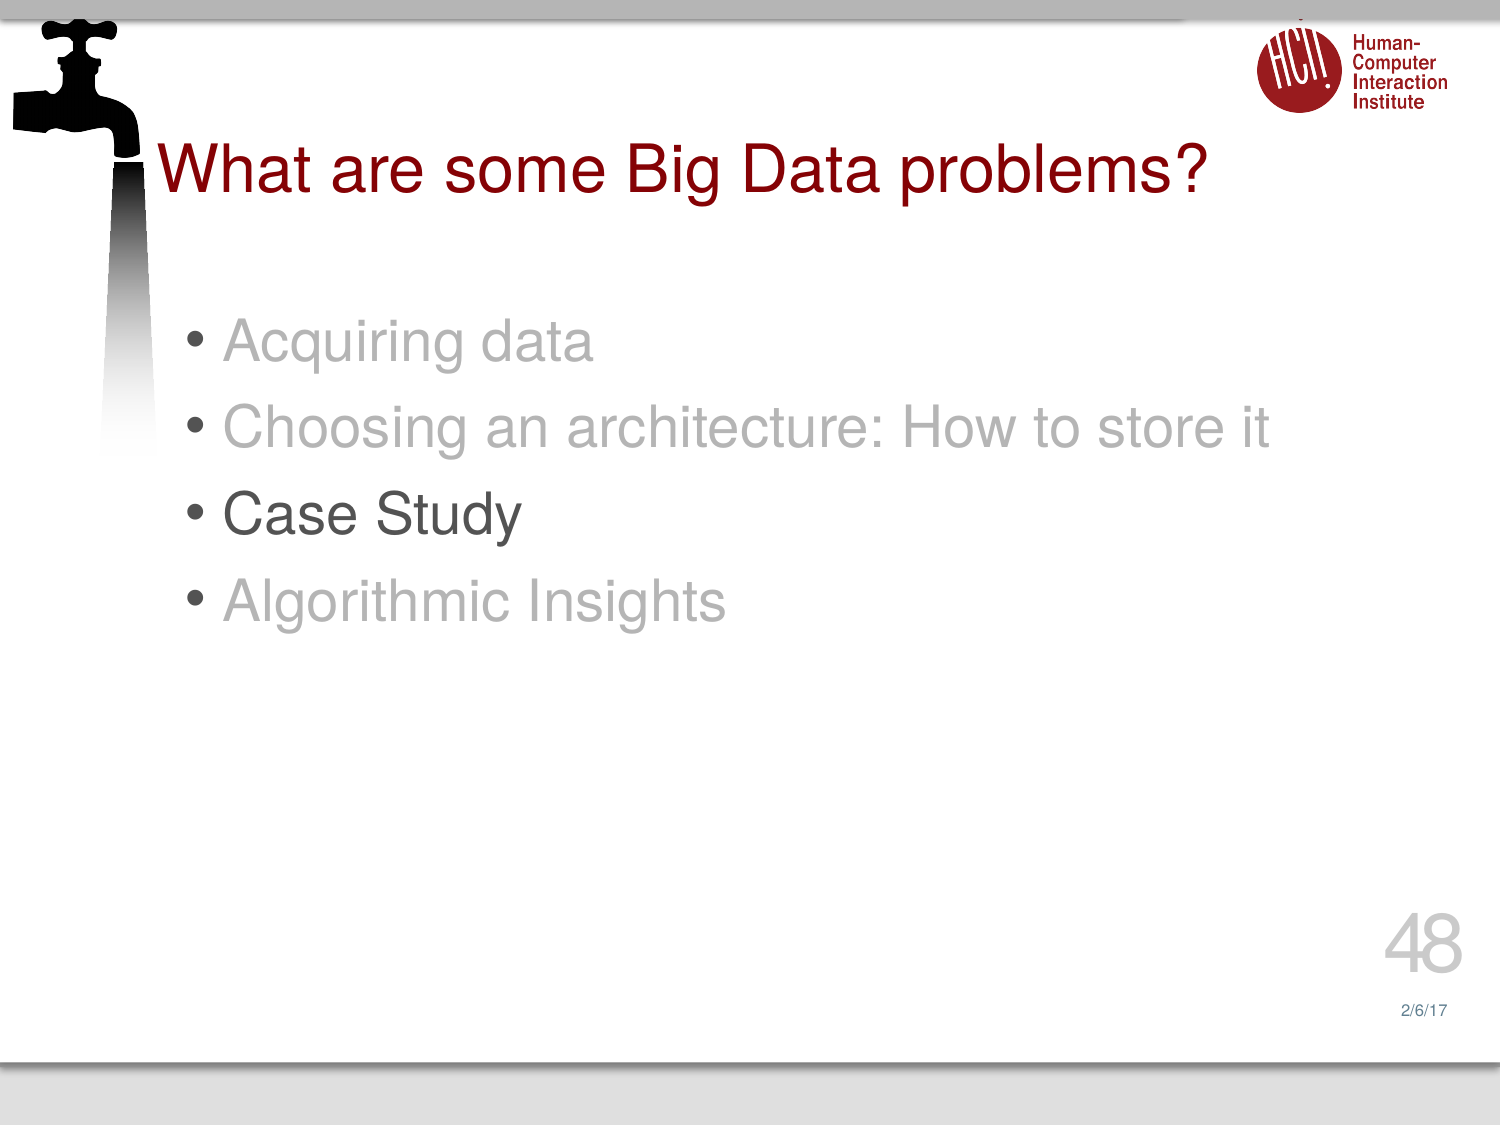

# What are some Big Data problems?
Acquiring data
Choosing an architecture: How to store it
Case Study
Algorithmic Insights

48
2/6/17